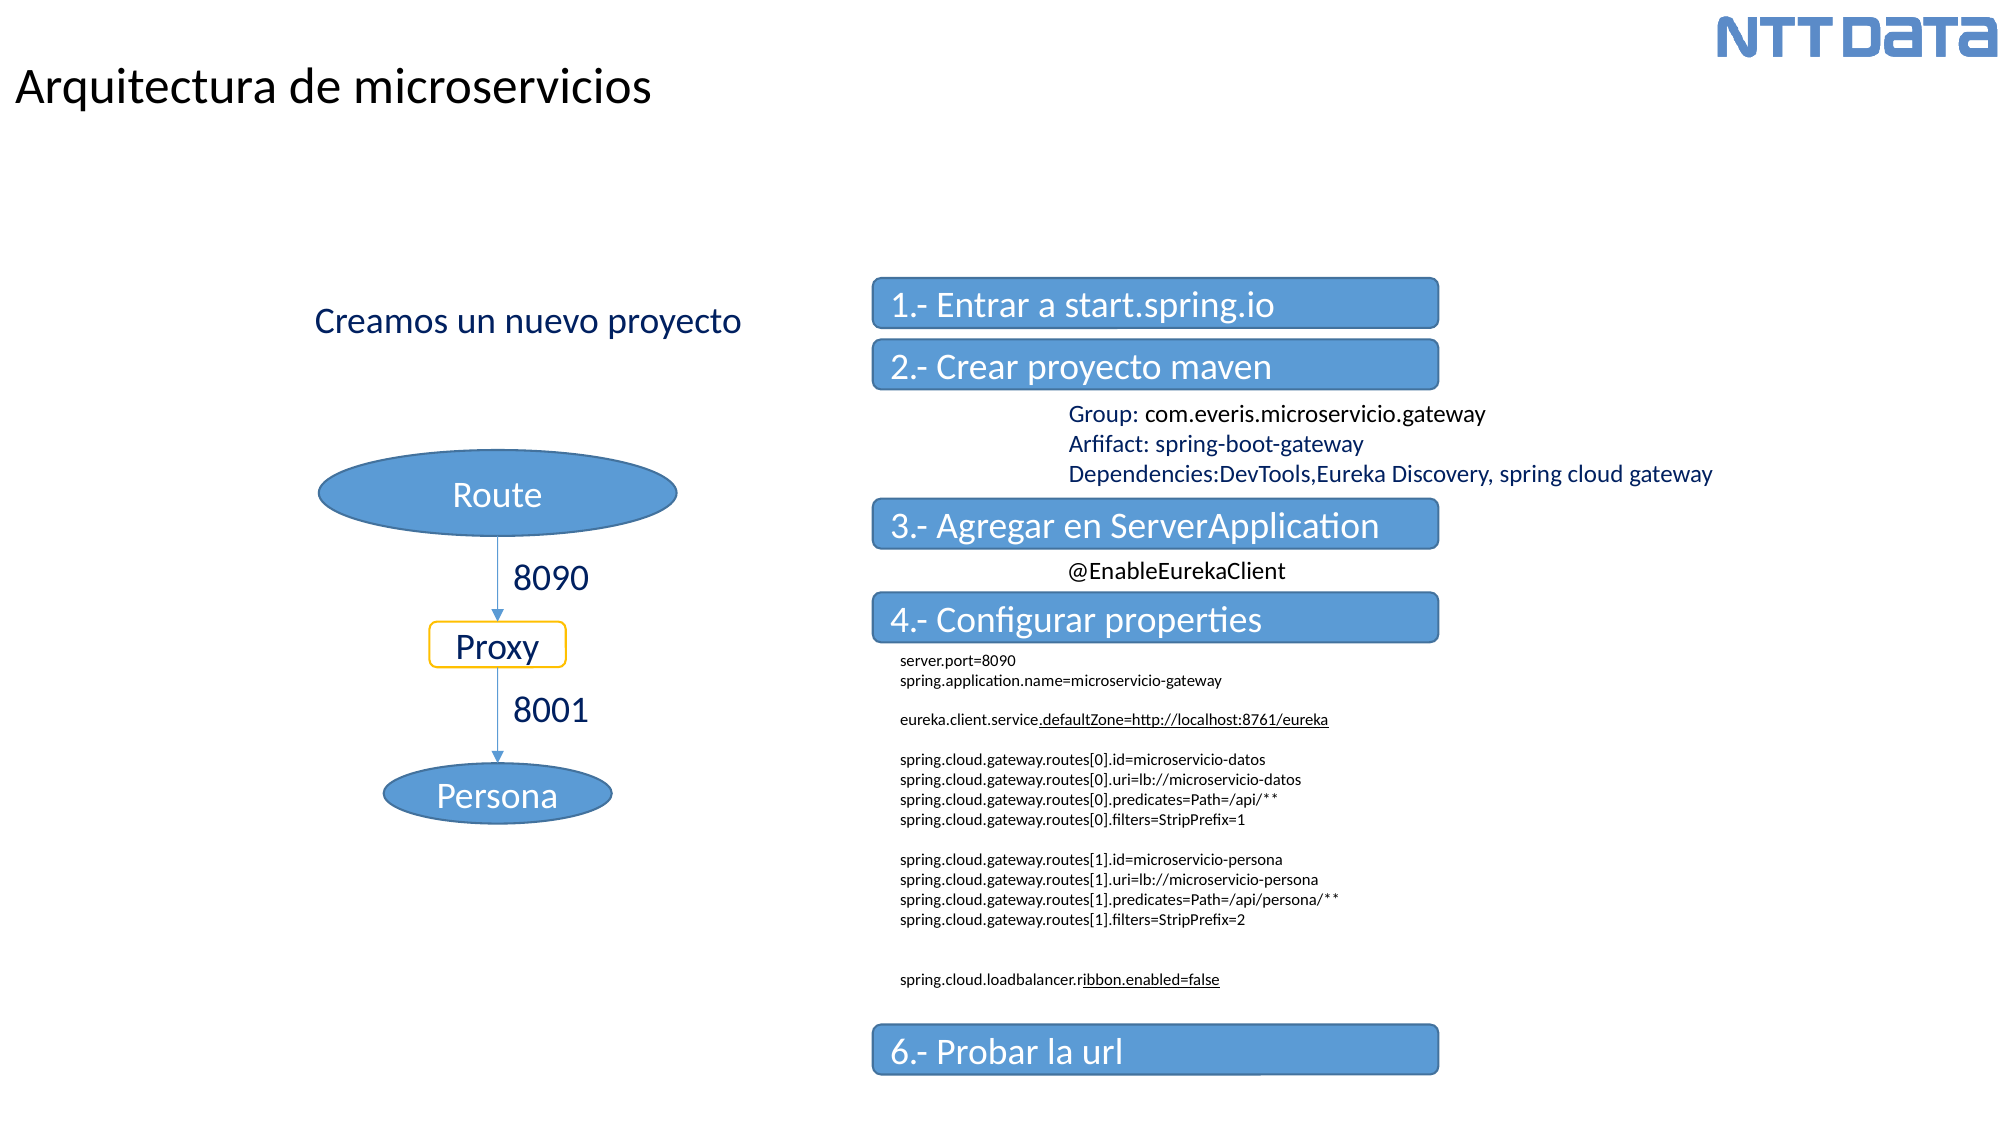

Arquitectura de microservicios
Conectando con gateway
1.- Entrar a start.spring.io
Creamos un nuevo proyecto
2.- Crear proyecto maven
Group: com.everis.microservicio.gateway
Arfifact: spring-boot-gateway
Dependencies:DevTools,Eureka Discovery, spring cloud gateway
Route
3.- Agregar en ServerApplication
8090
@EnableEurekaClient
4.- Configurar properties
Proxy
server.port=8090
spring.application.name=microservicio-gateway

eureka.client.service.defaultZone=http://localhost:8761/eureka

spring.cloud.gateway.routes[0].id=microservicio-datos
spring.cloud.gateway.routes[0].uri=lb://microservicio-datos
spring.cloud.gateway.routes[0].predicates=Path=/api/**
spring.cloud.gateway.routes[0].filters=StripPrefix=1

spring.cloud.gateway.routes[1].id=microservicio-persona
spring.cloud.gateway.routes[1].uri=lb://microservicio-persona
spring.cloud.gateway.routes[1].predicates=Path=/api/persona/**
spring.cloud.gateway.routes[1].filters=StripPrefix=2

spring.cloud.loadbalancer.ribbon.enabled=false
8001
Persona
6.- Probar la url